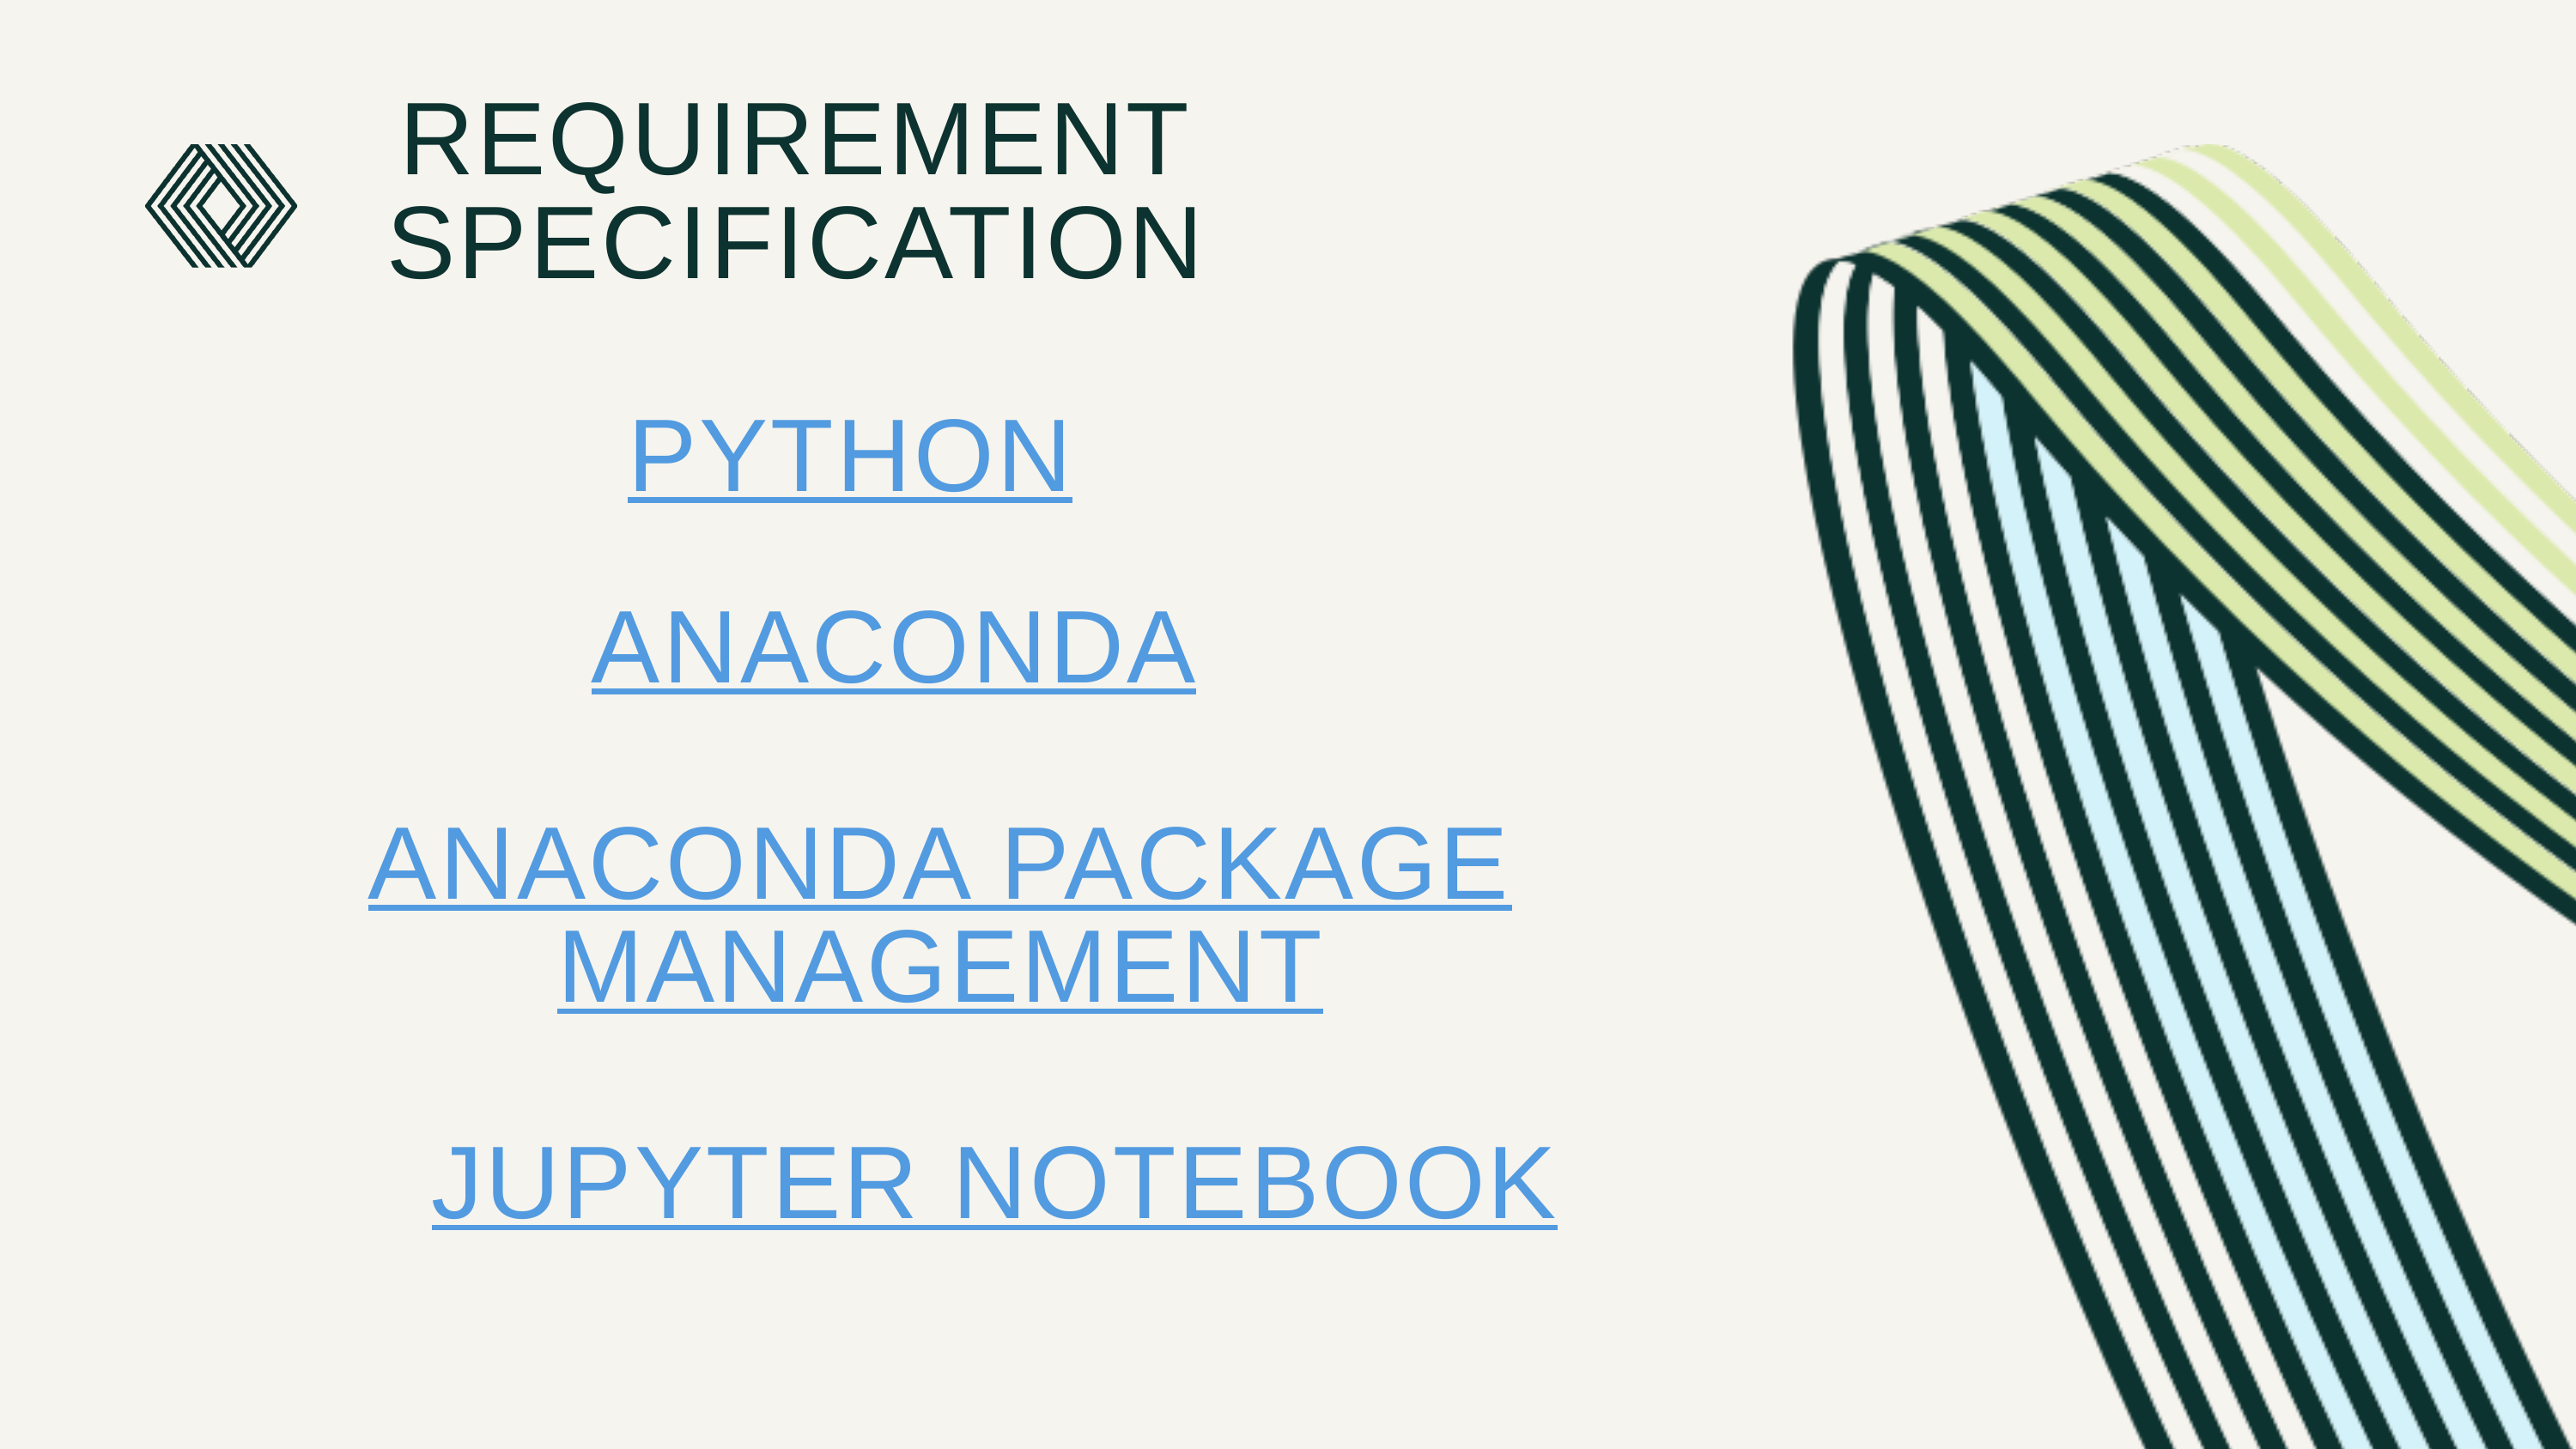

REQUIREMENT SPECIFICATION

PYTHON
ANACONDA
ANACONDA PACKAGE MANAGEMENT
JUPYTER NOTEBOOK